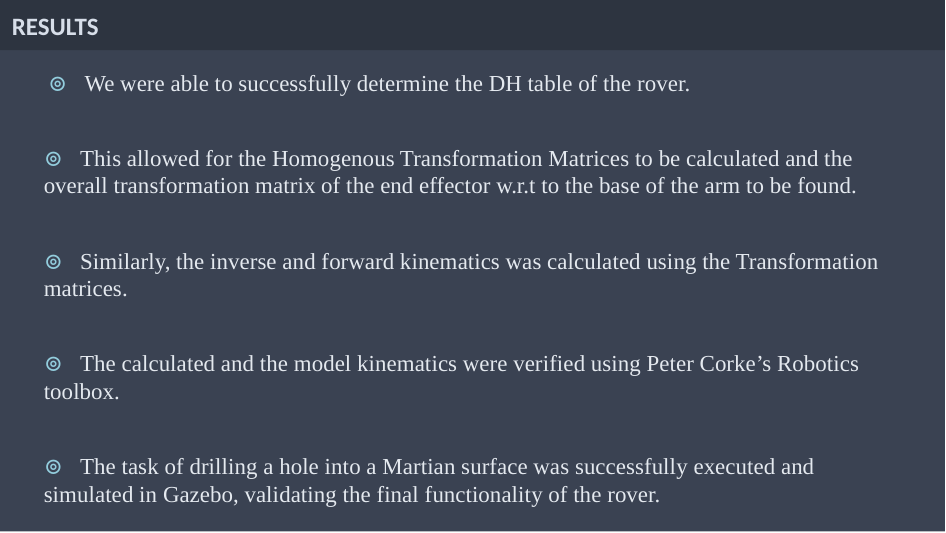

# RESULTS
   ⊚   We were able to successfully determine the DH table of the rover.

⊚   This allowed for the Homogenous Transformation Matrices to be calculated and the overall transformation matrix of the end effector w.r.t to the base of the arm to be found.

⊚   Similarly, the inverse and forward kinematics was calculated using the Transformation matrices.

⊚   The calculated and the model kinematics were verified using Peter Corke’s Robotics toolbox.

⊚   The task of drilling a hole into a Martian surface was successfully executed and simulated in Gazebo, validating the final functionality of the rover.